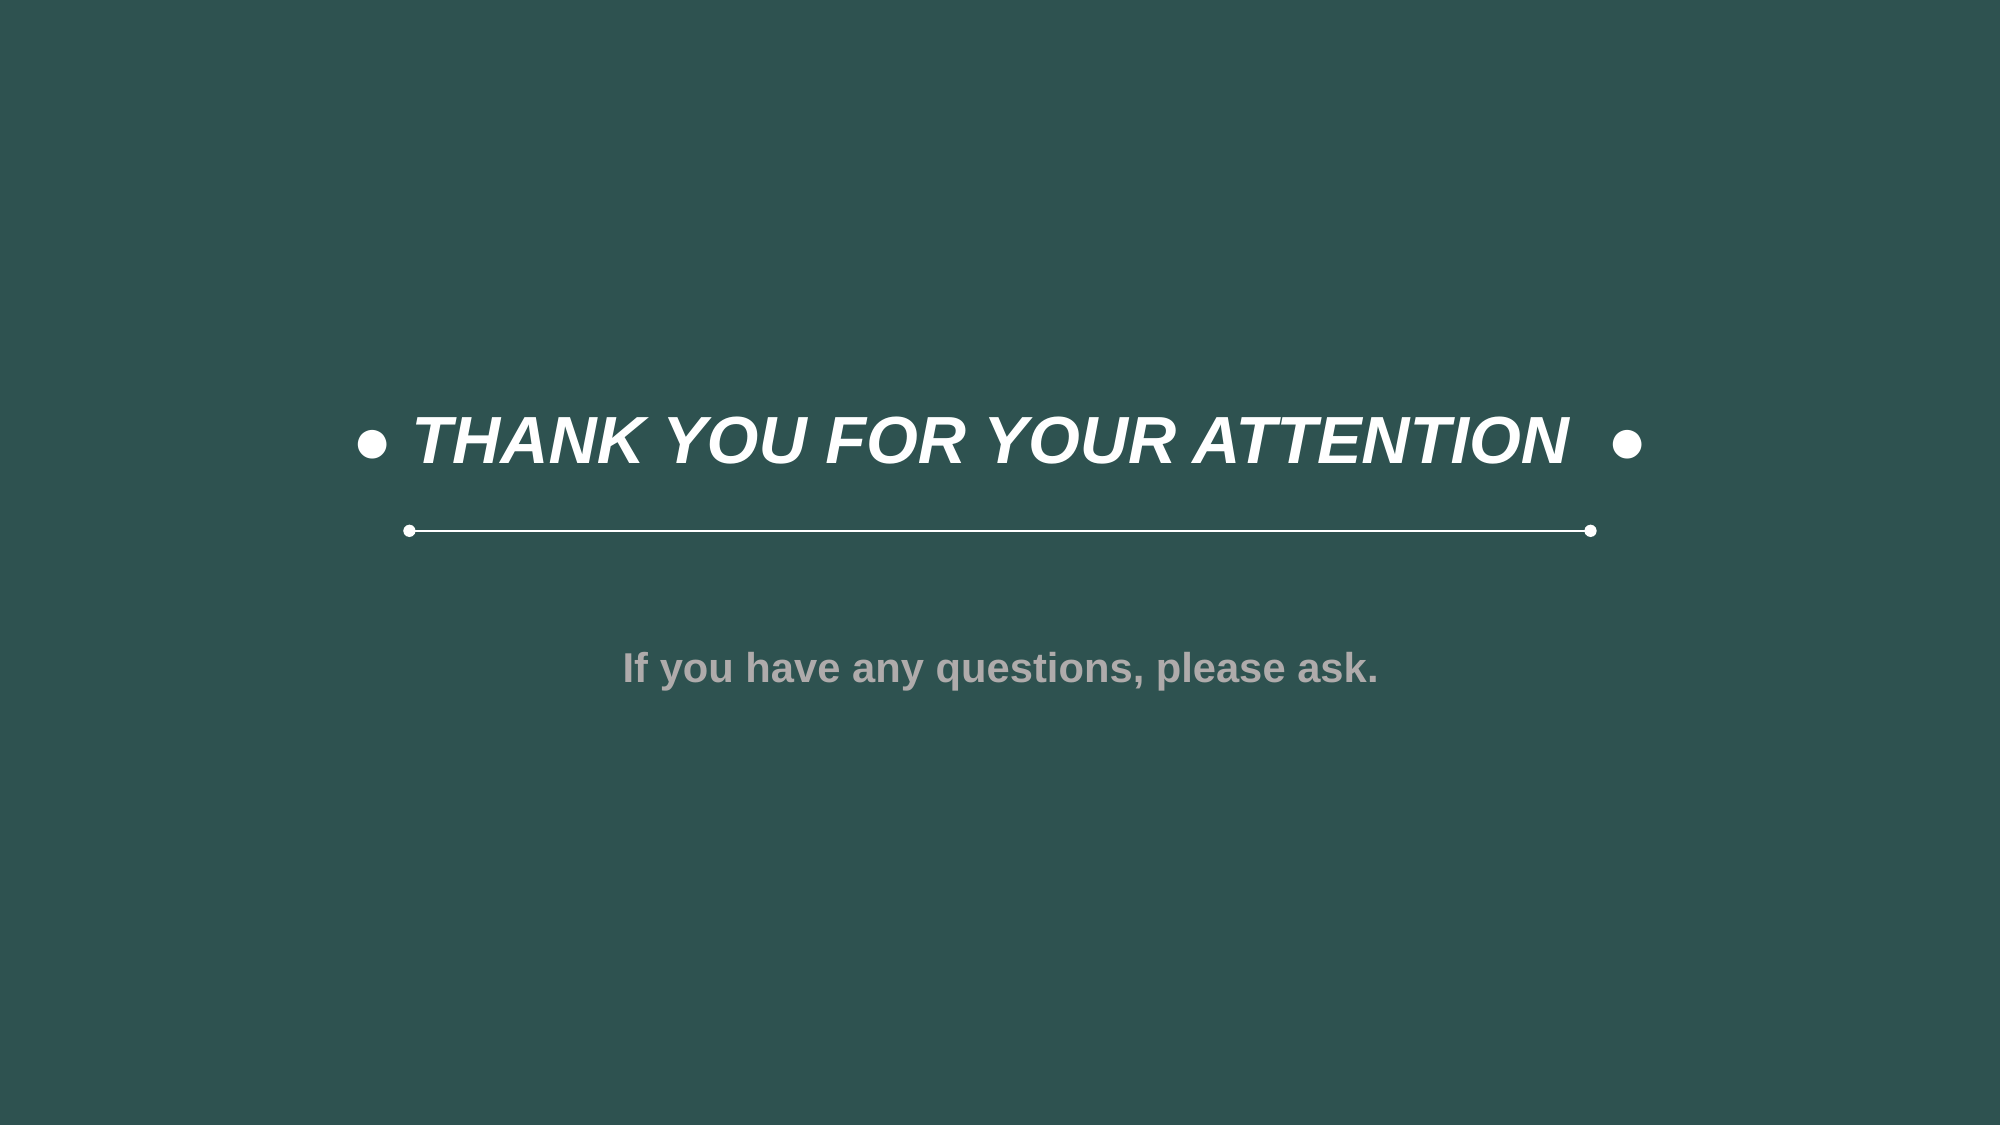

● THANK YOU FOR YOUR ATTENTION  ●
If you have any questions, please ask.